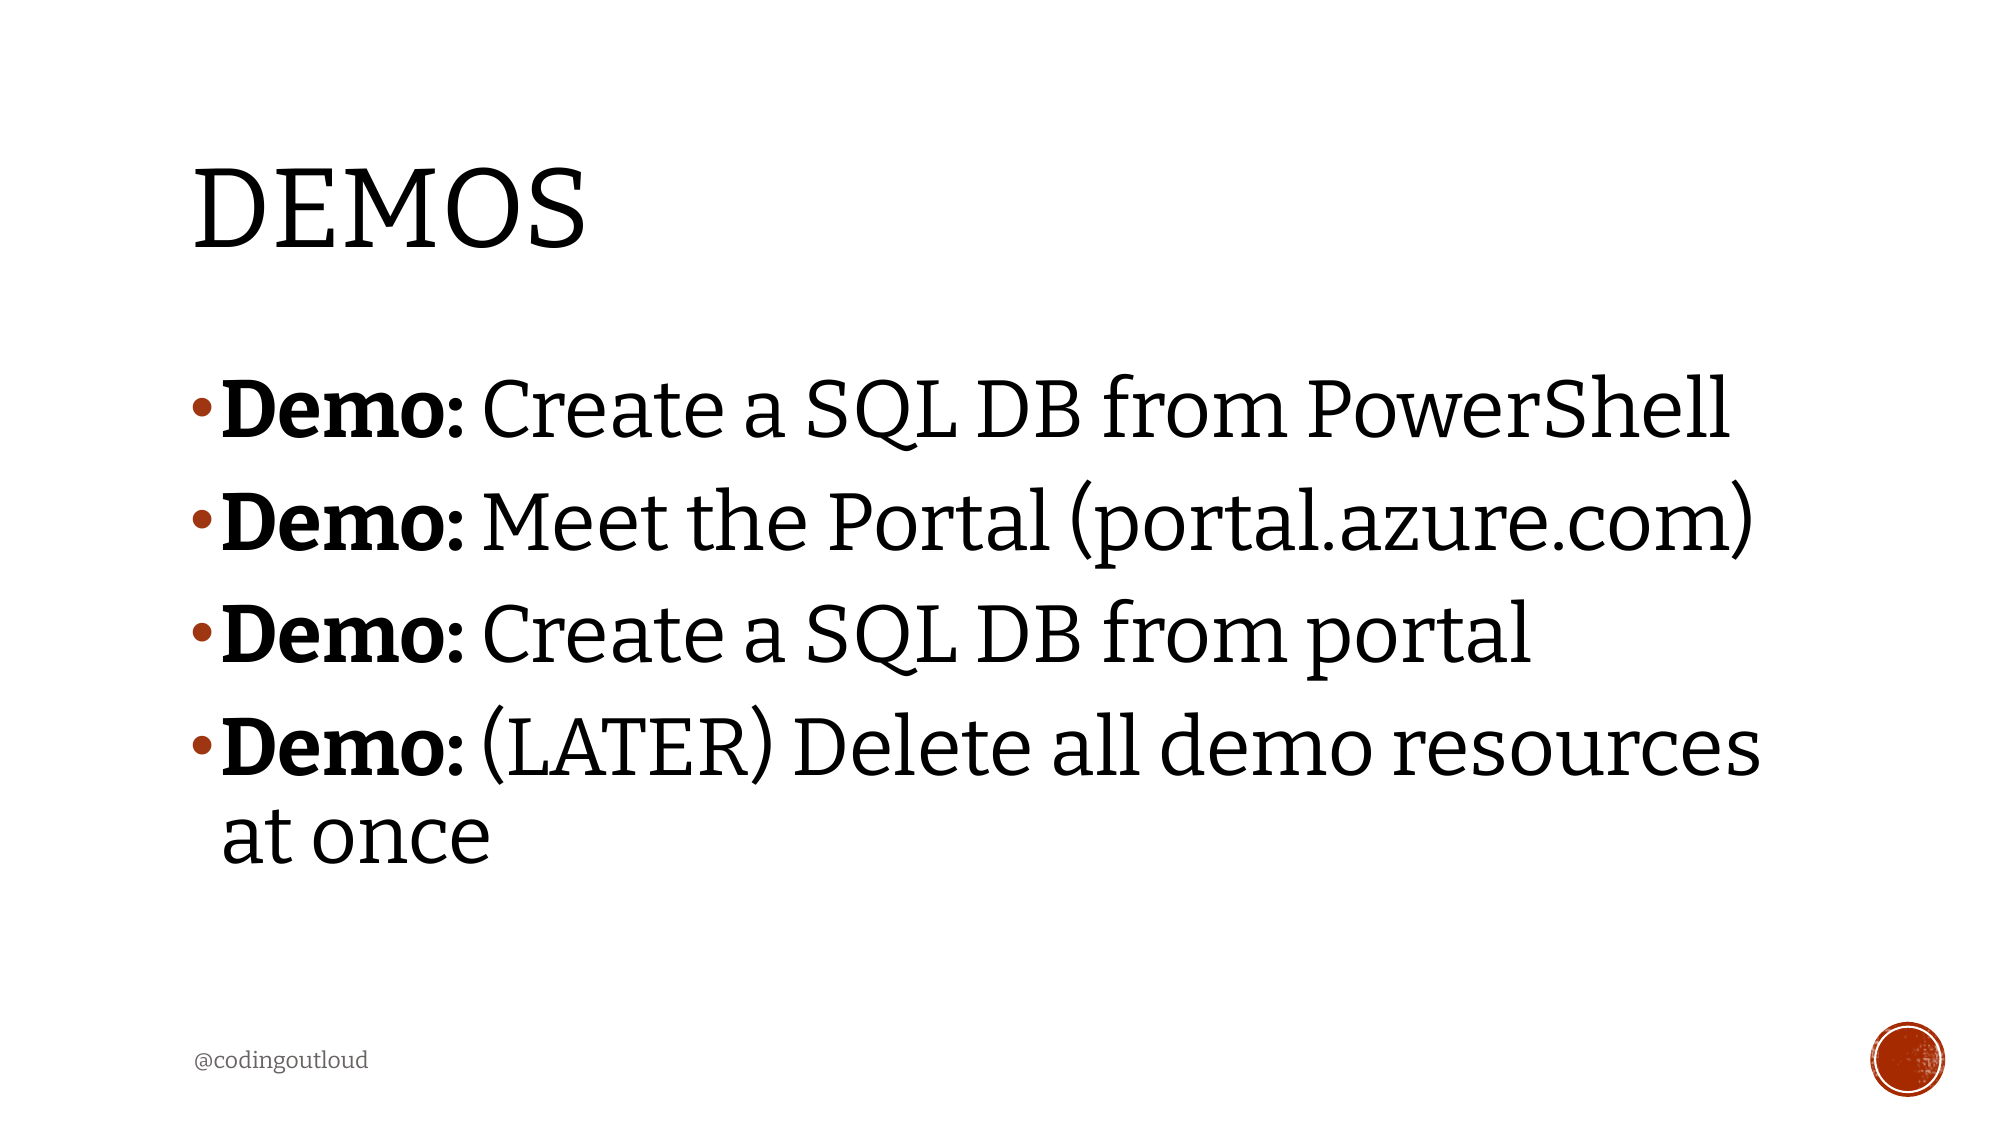

# Demos
Demo: Create a SQL DB from PowerShell
Demo: Meet the Portal (portal.azure.com)
Demo: Create a SQL DB from portal
Demo: (LATER) Delete all demo resources at once

@codingoutloud